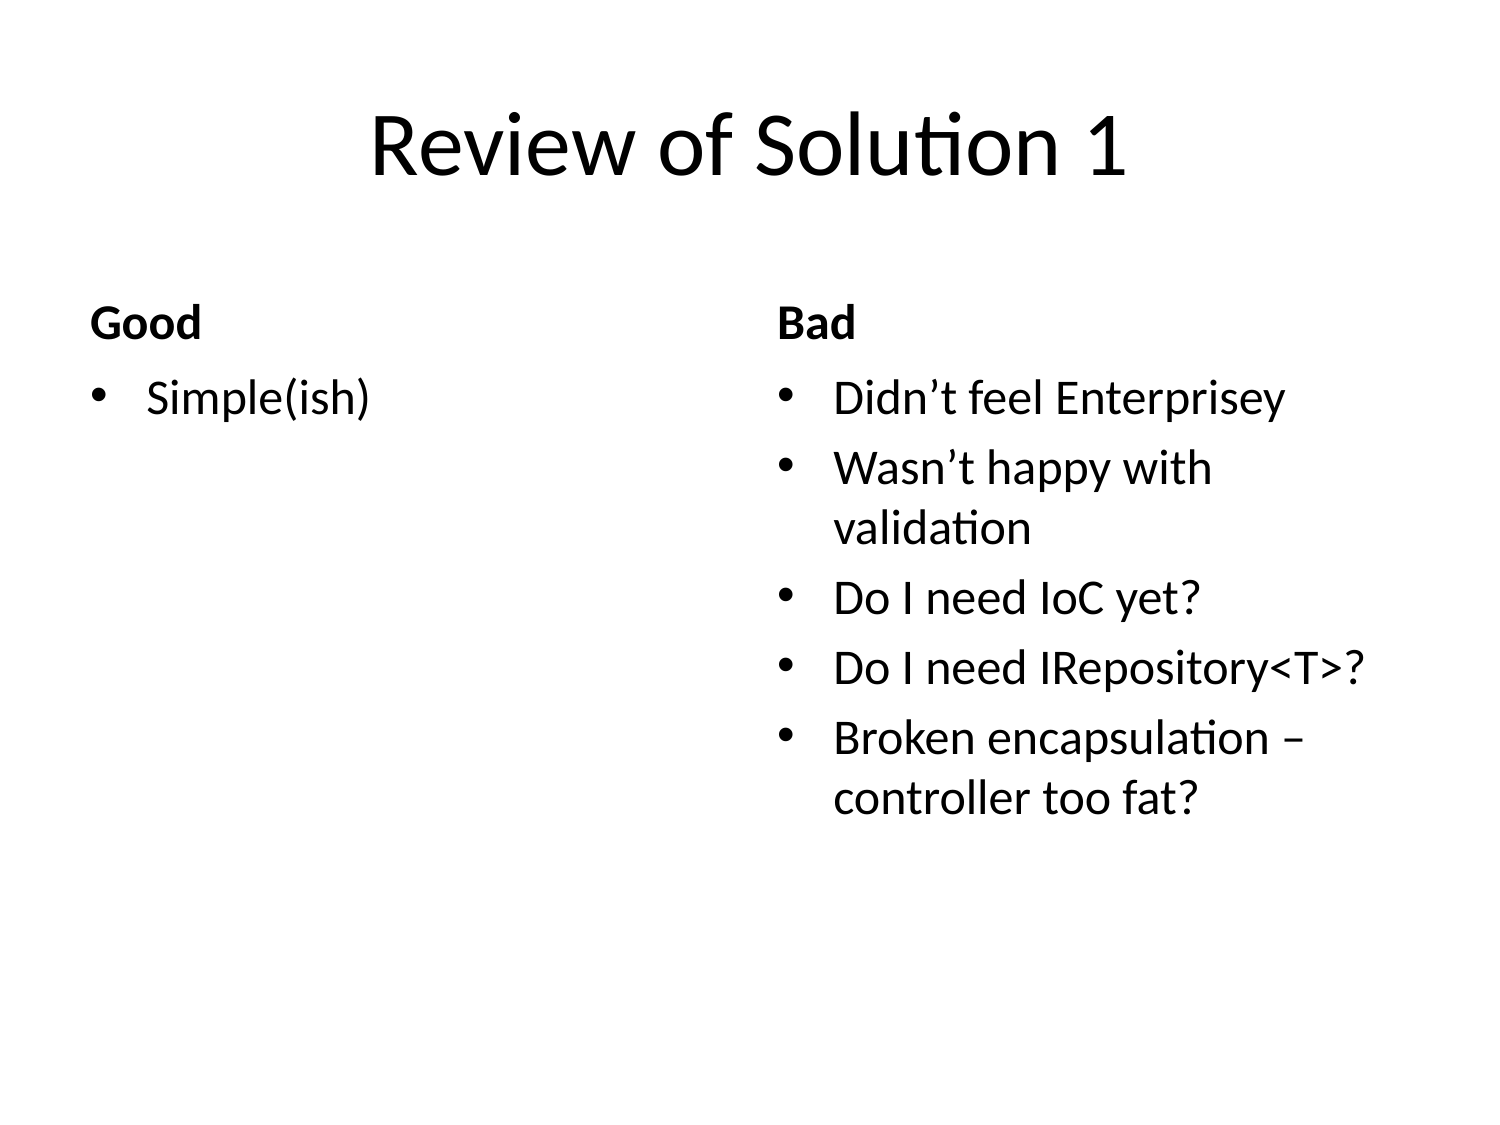

# Review of Solution 1
Good
Bad
Simple(ish)
Didn’t feel Enterprisey
Wasn’t happy with validation
Do I need IoC yet?
Do I need IRepository<T>?
Broken encapsulation – controller too fat?